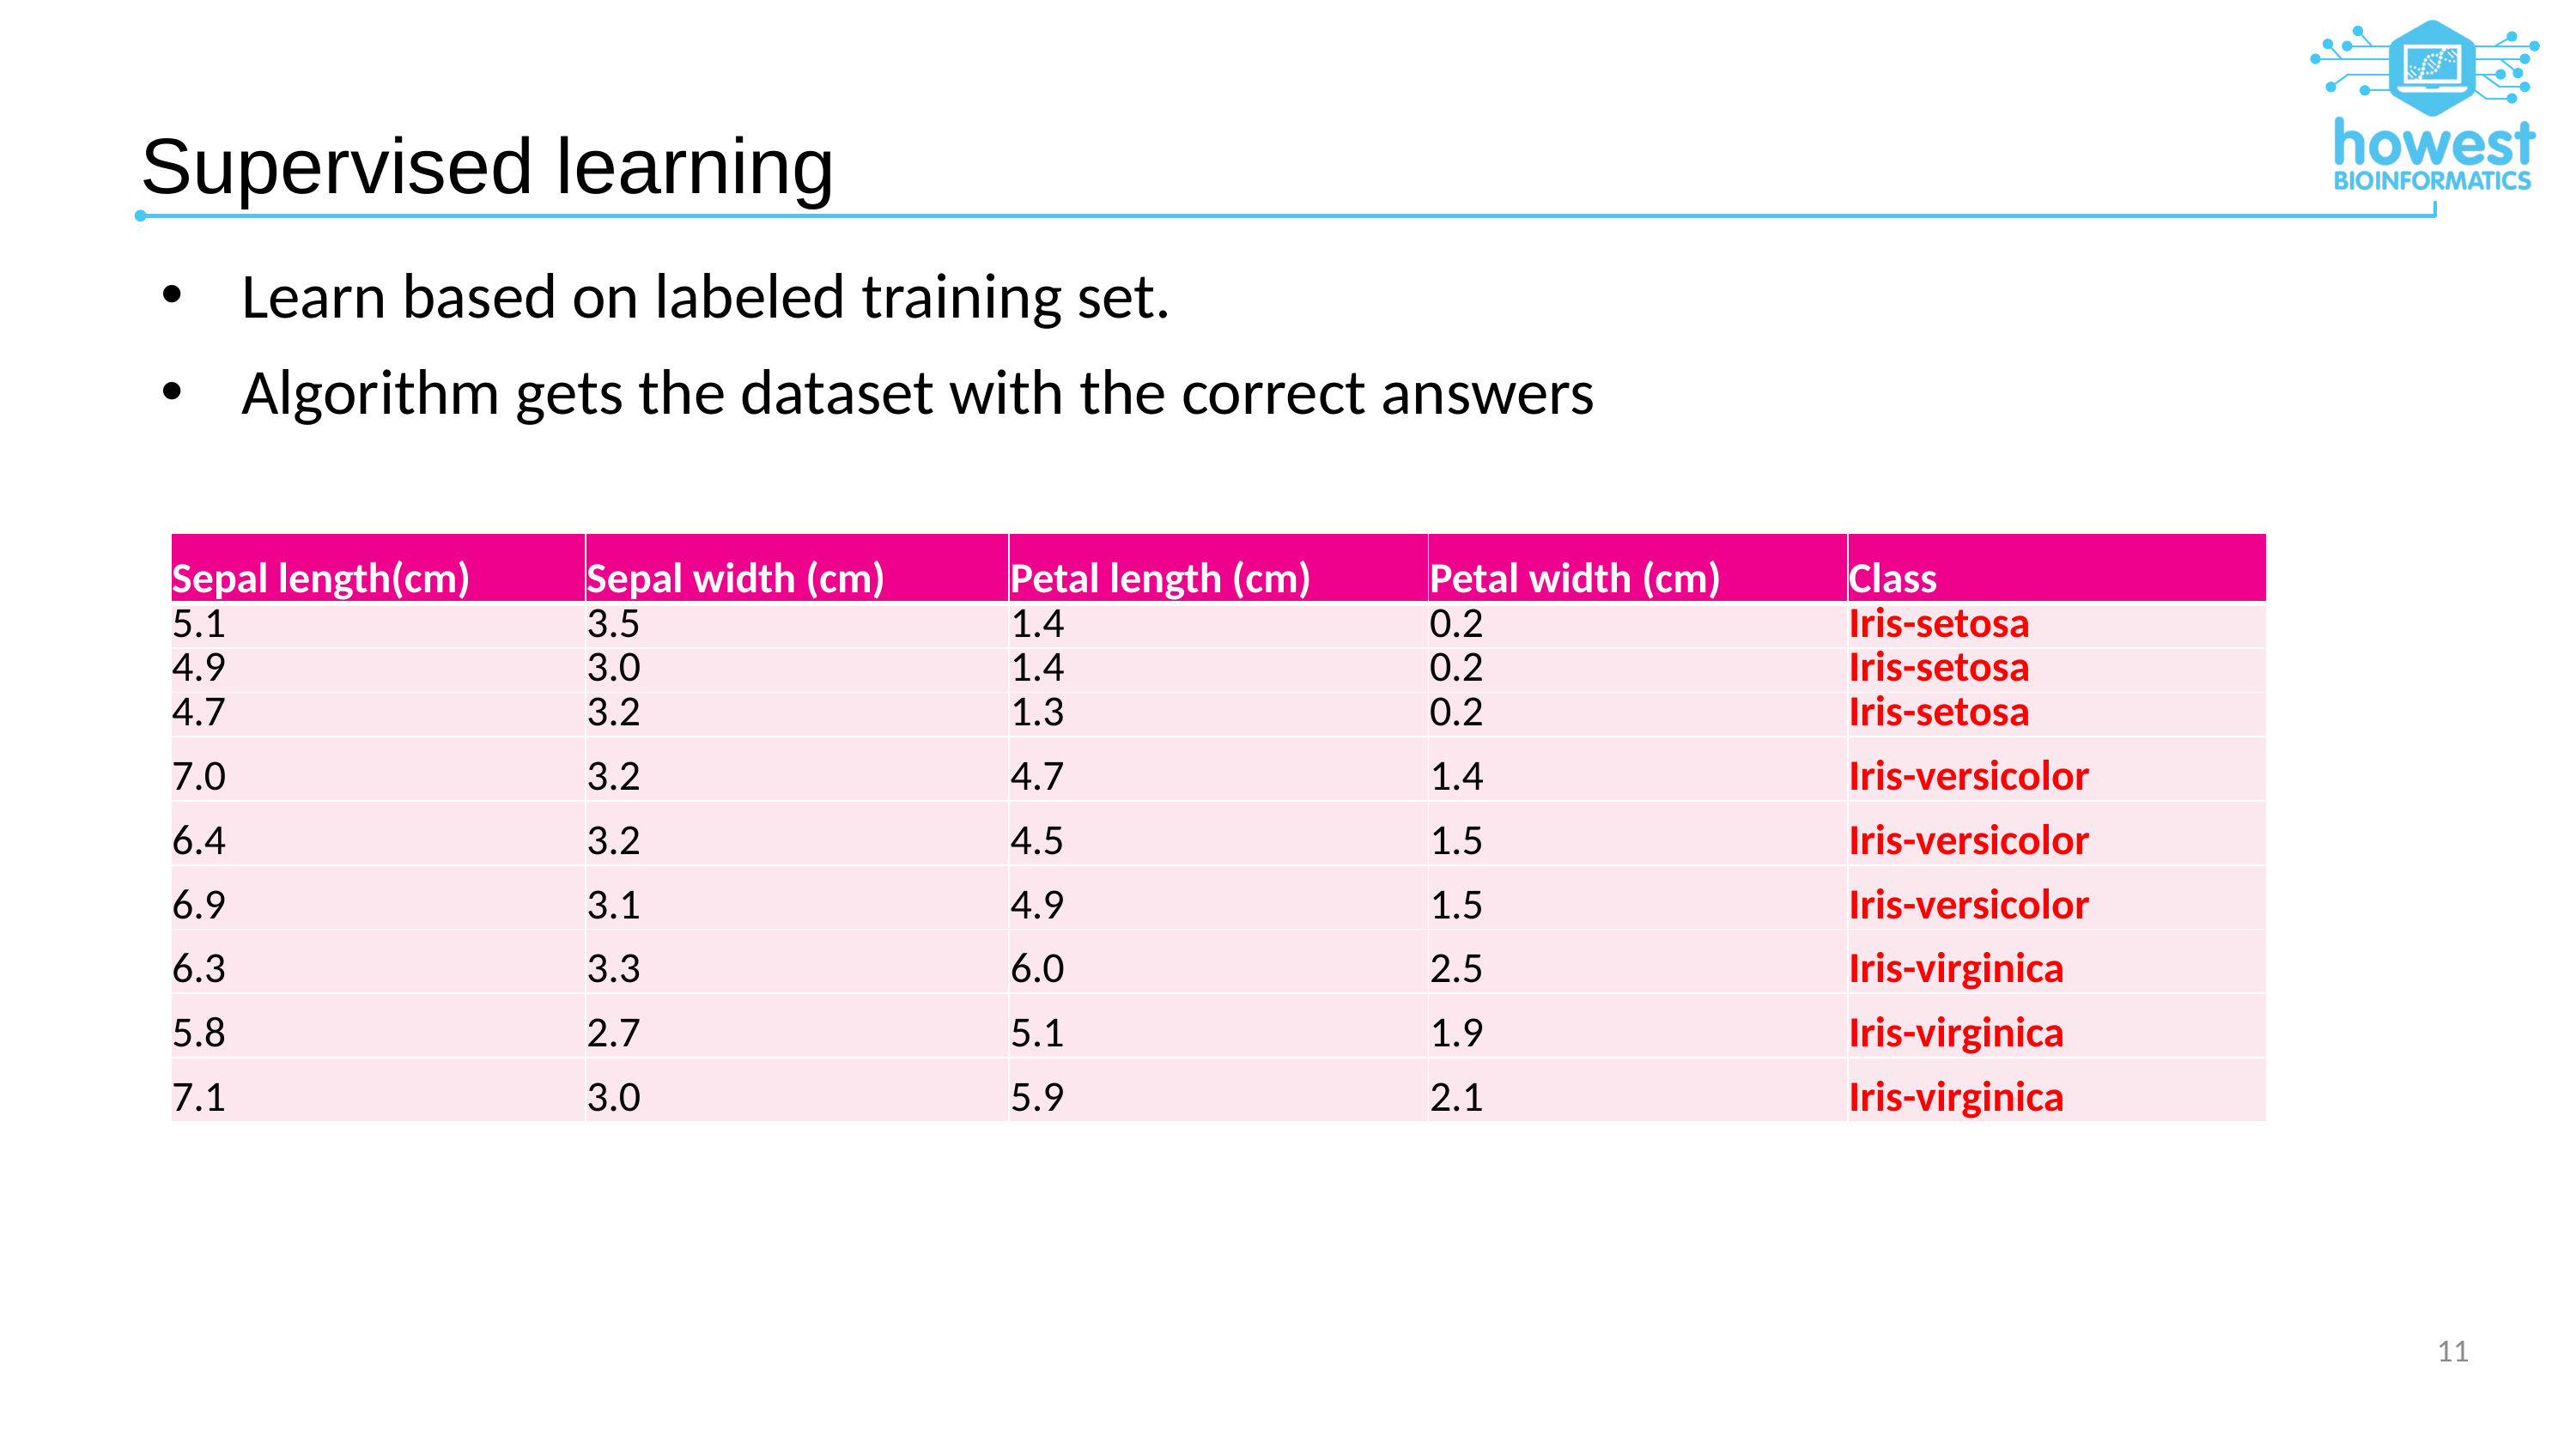

# Supervised learning
Learn based on labeled training set.
Algorithm gets the dataset with the correct answers
| Sepal length(cm) | Sepal width (cm) | Petal length (cm) | Petal width (cm) | Class |
| --- | --- | --- | --- | --- |
| 5.1 | 3.5 | 1.4 | 0.2 | Iris-setosa |
| 4.9 | 3.0 | 1.4 | 0.2 | Iris-setosa |
| 4.7 | 3.2 | 1.3 | 0.2 | Iris-setosa |
| 7.0 | 3.2 | 4.7 | 1.4 | Iris-versicolor |
| 6.4 | 3.2 | 4.5 | 1.5 | Iris-versicolor |
| 6.9 | 3.1 | 4.9 | 1.5 | Iris-versicolor |
| 6.3 | 3.3 | 6.0 | 2.5 | Iris-virginica |
| 5.8 | 2.7 | 5.1 | 1.9 | Iris-virginica |
| 7.1 | 3.0 | 5.9 | 2.1 | Iris-virginica |
11